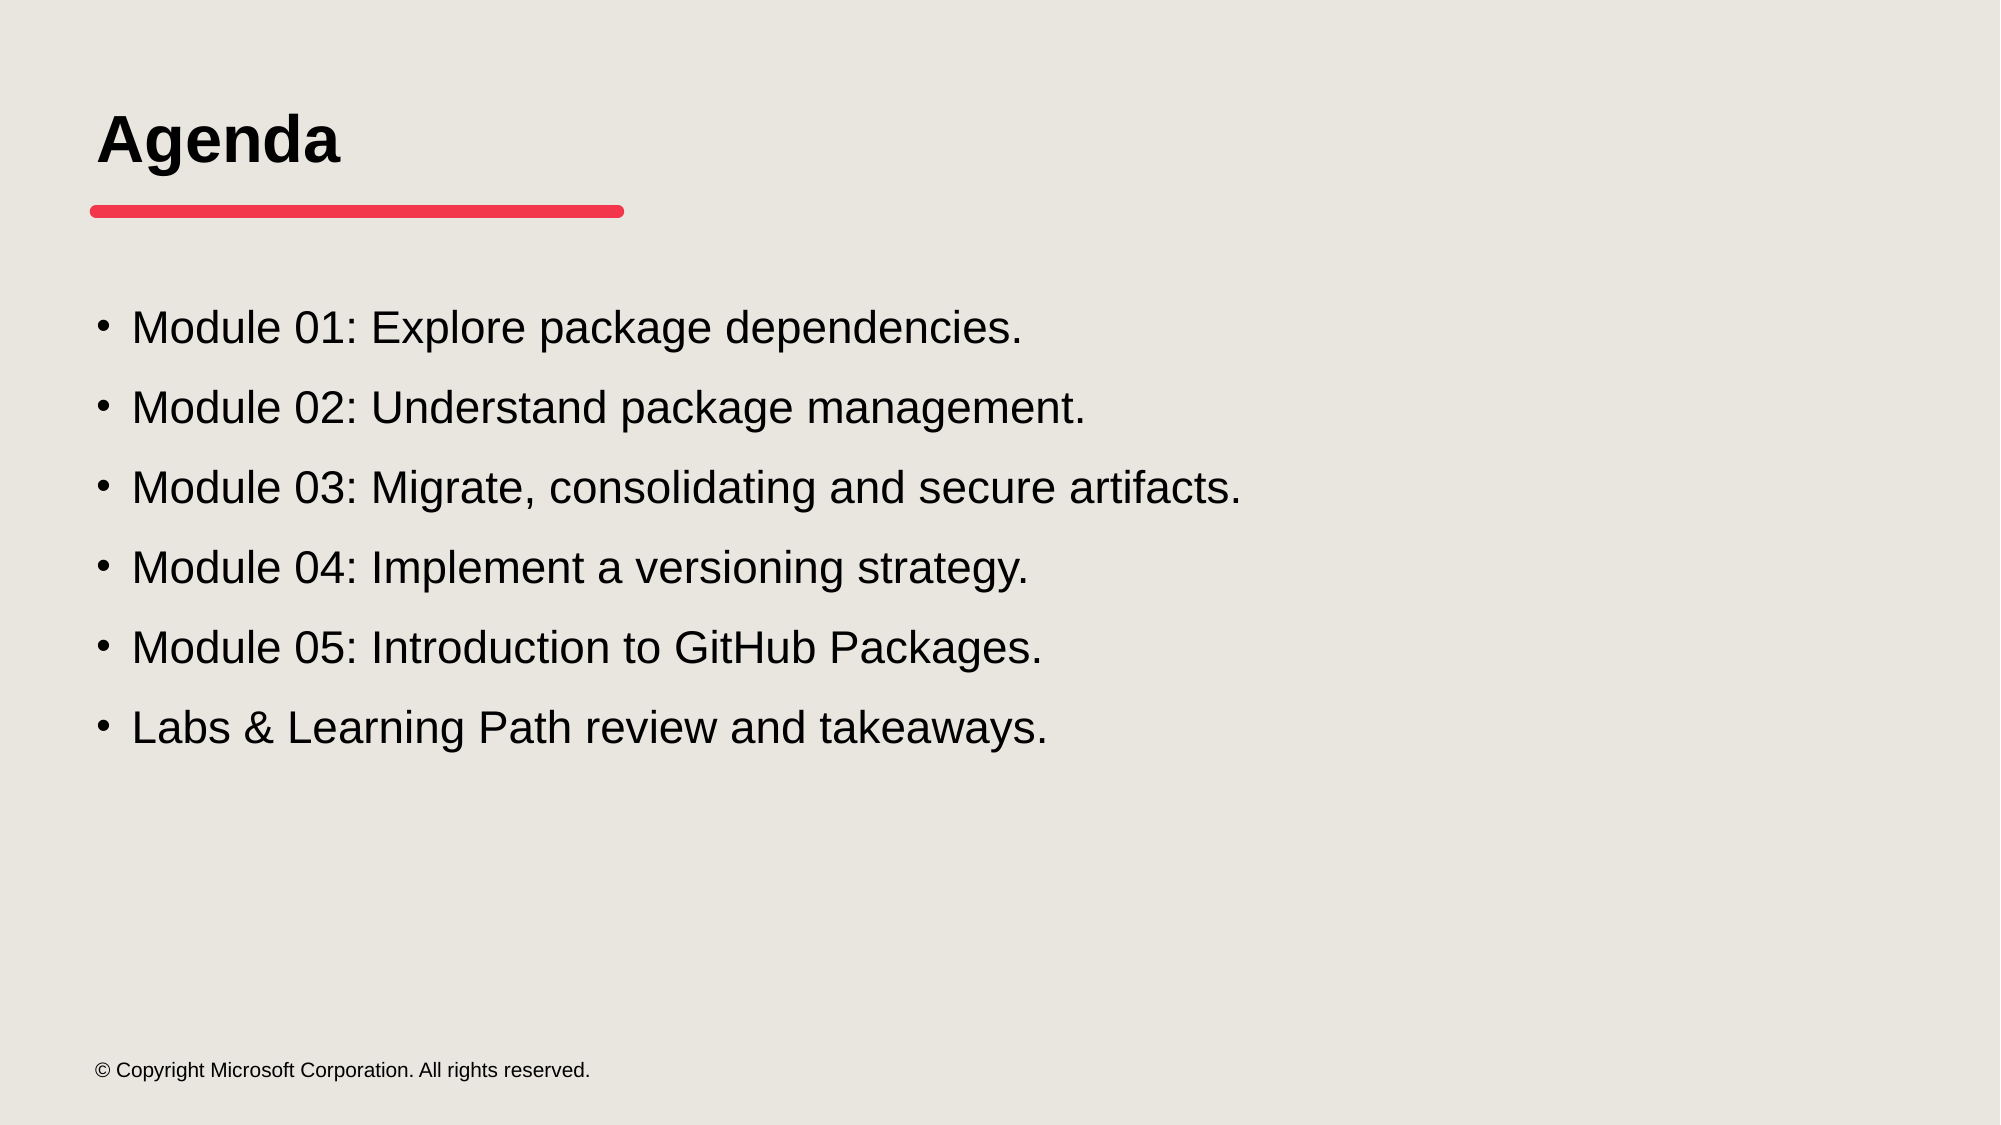

# Agenda
Module 01: Explore package dependencies.
Module 02: Understand package management.
Module 03: Migrate, consolidating and secure artifacts.
Module 04: Implement a versioning strategy.
Module 05: Introduction to GitHub Packages.
Labs & Learning Path review and takeaways.